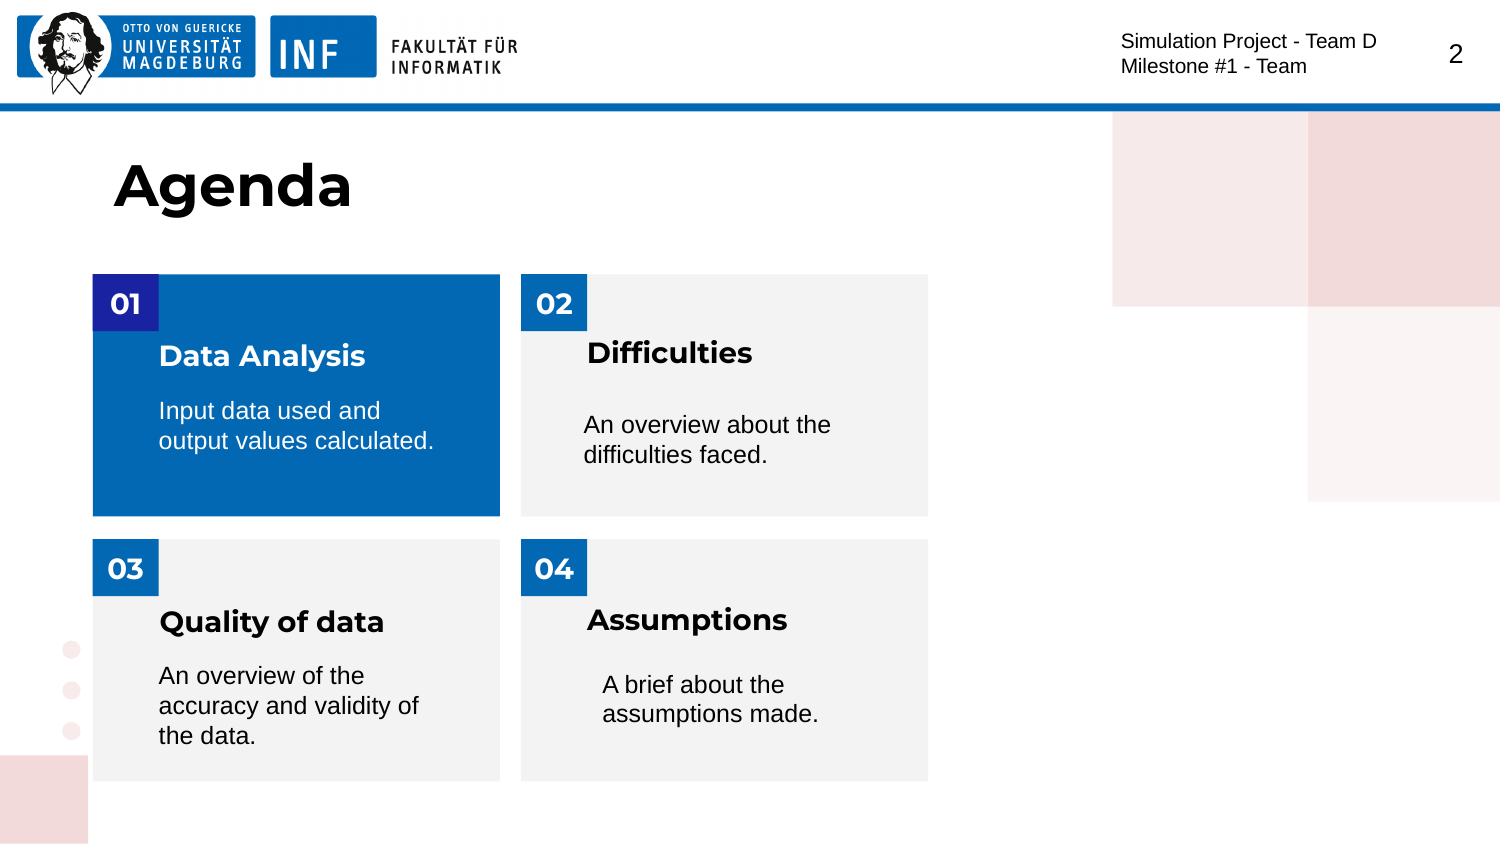

Simulation Project - Team D
Milestone #1 - Team
2
# Agenda
01
02

Difficulties
Data Analysis
Input data used and output values calculated.
An overview about the difficulties faced.
03
04

Assumptions
Quality of data
An overview of the accuracy and validity of the data.
A brief about the assumptions made.